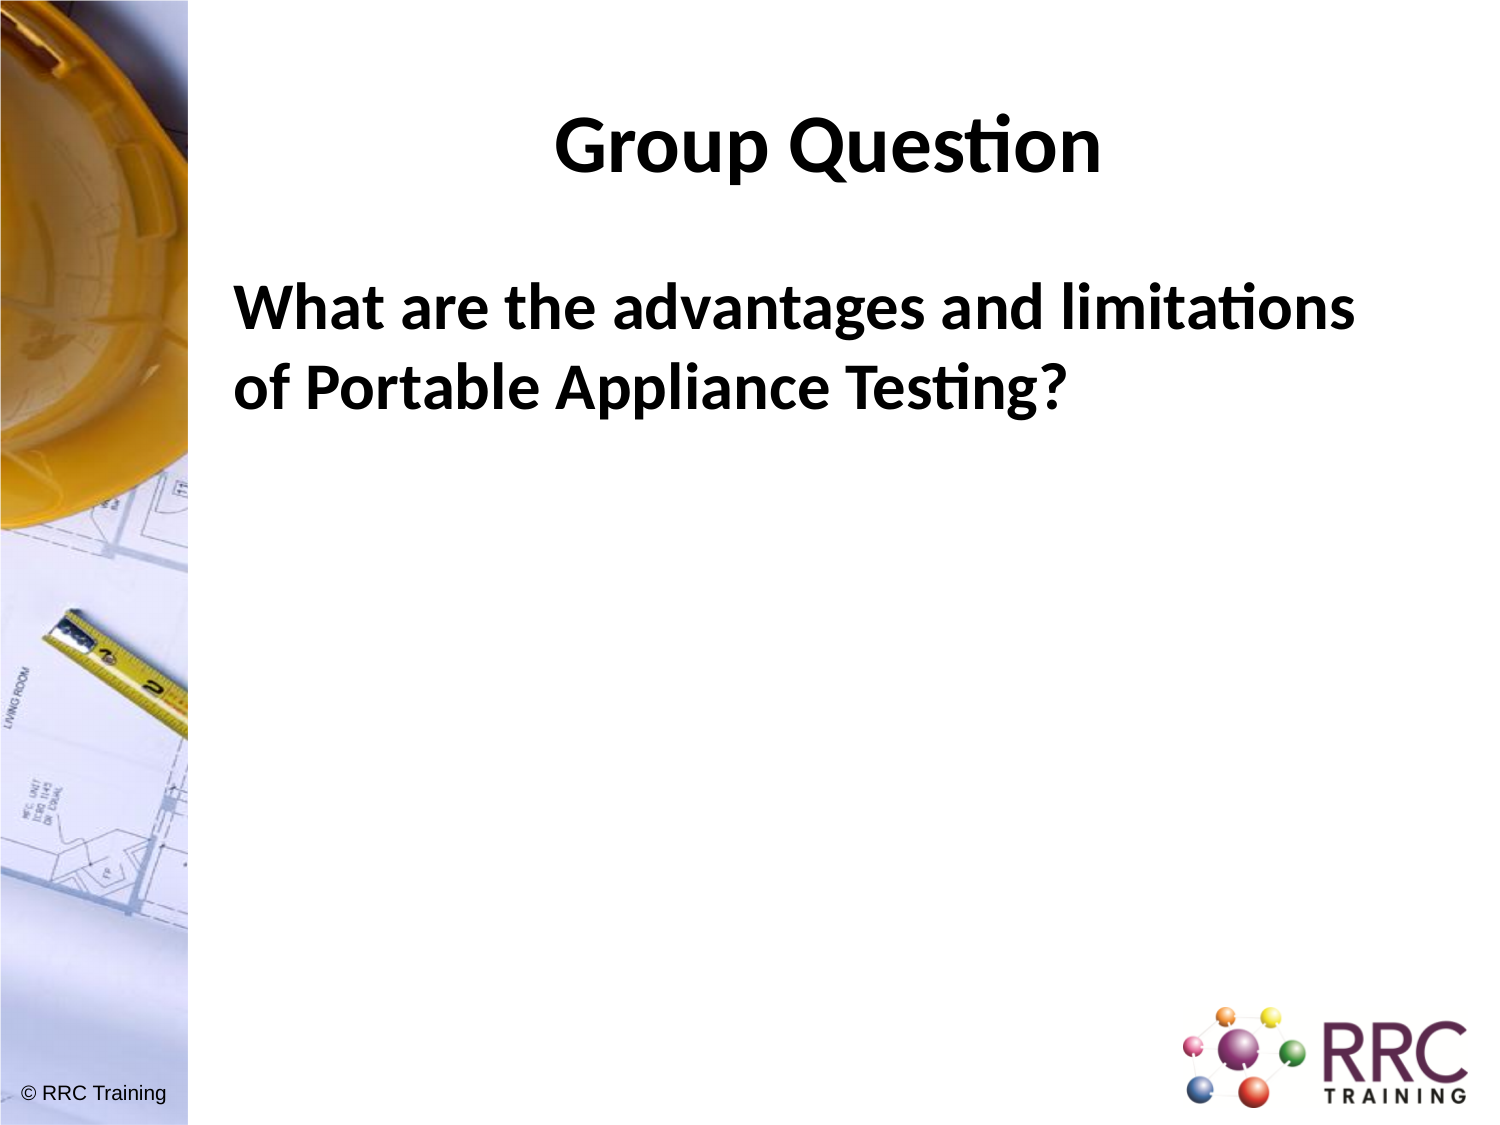

# Group Question
What are the advantages and limitations of Portable Appliance Testing?